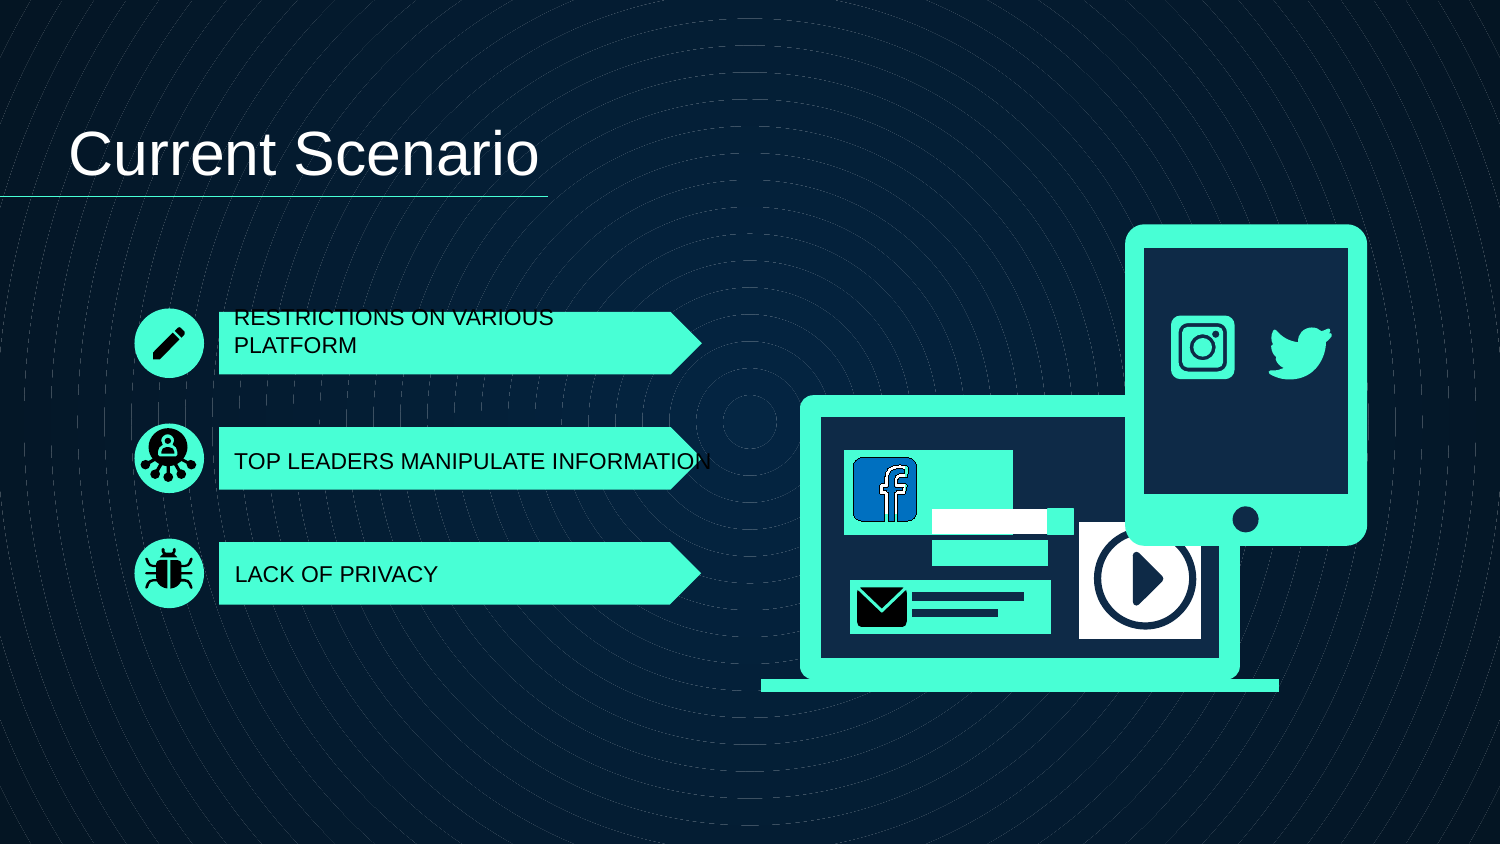

Current Scenario

# RESTRICTIONS ON VARIOUS PLATFORM

TOP LEADERS MANIPULATE INFORMATION

LACK OF PRIVACY